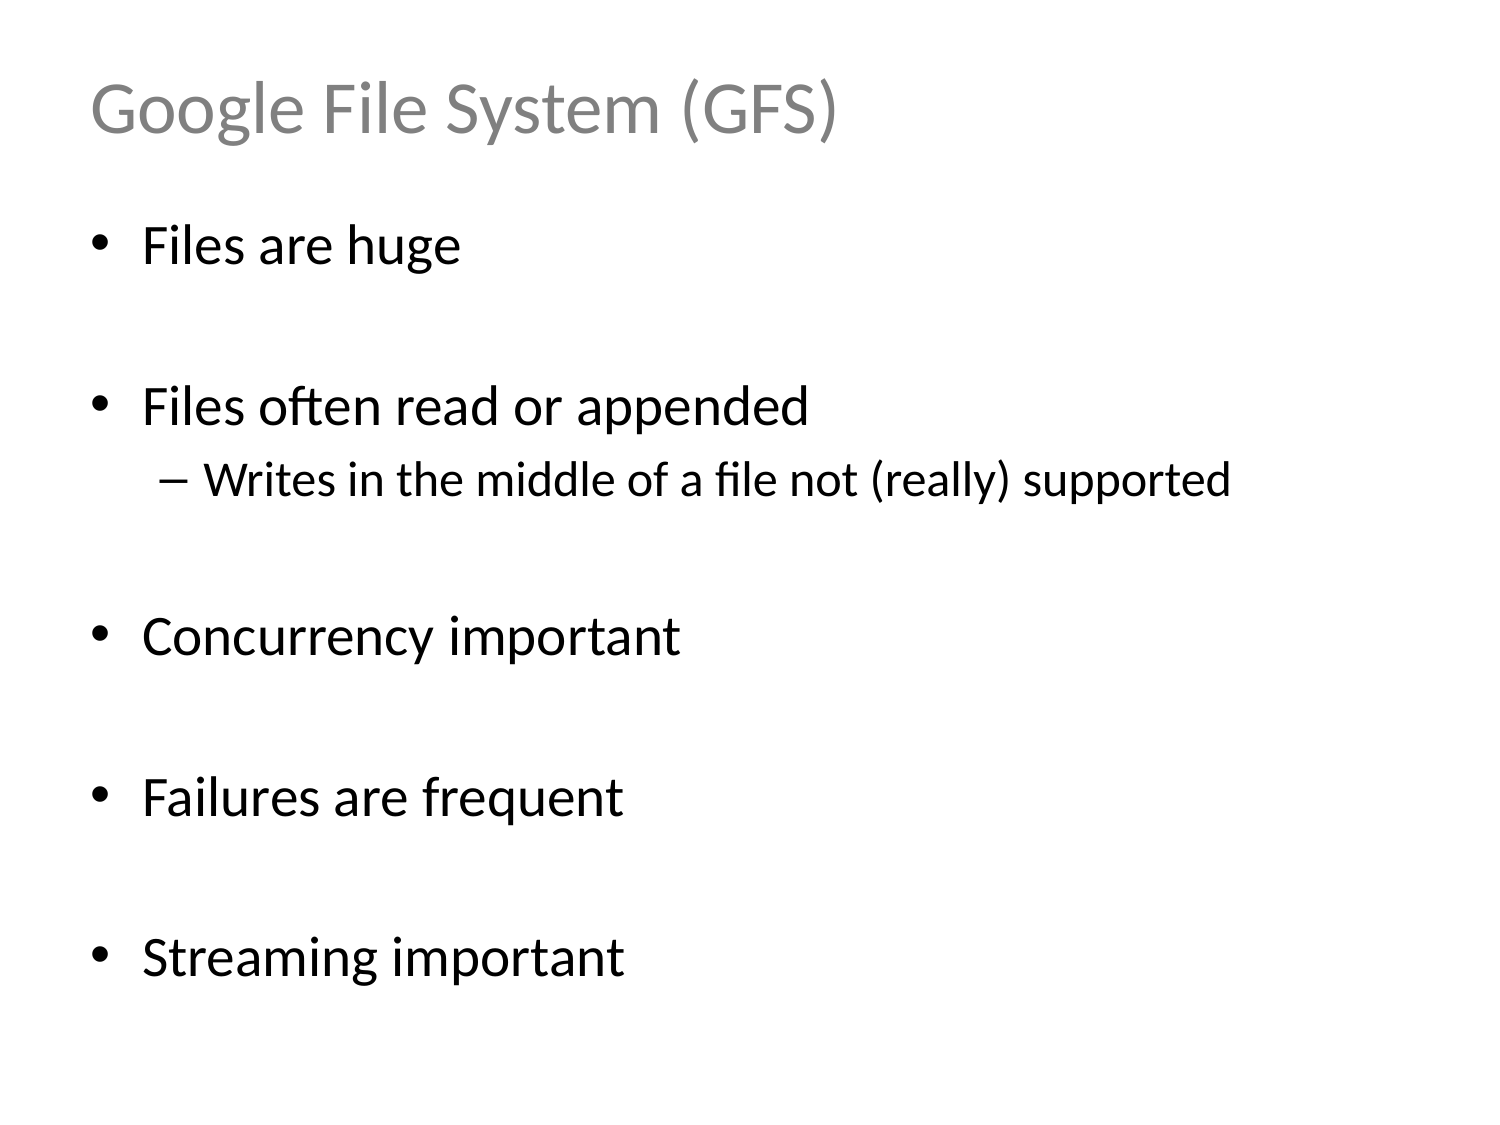

# Google File System (GFS)
Files are huge

Files often read or appended
Writes in the middle of a file not (really) supported

Concurrency important

Failures are frequent

Streaming important